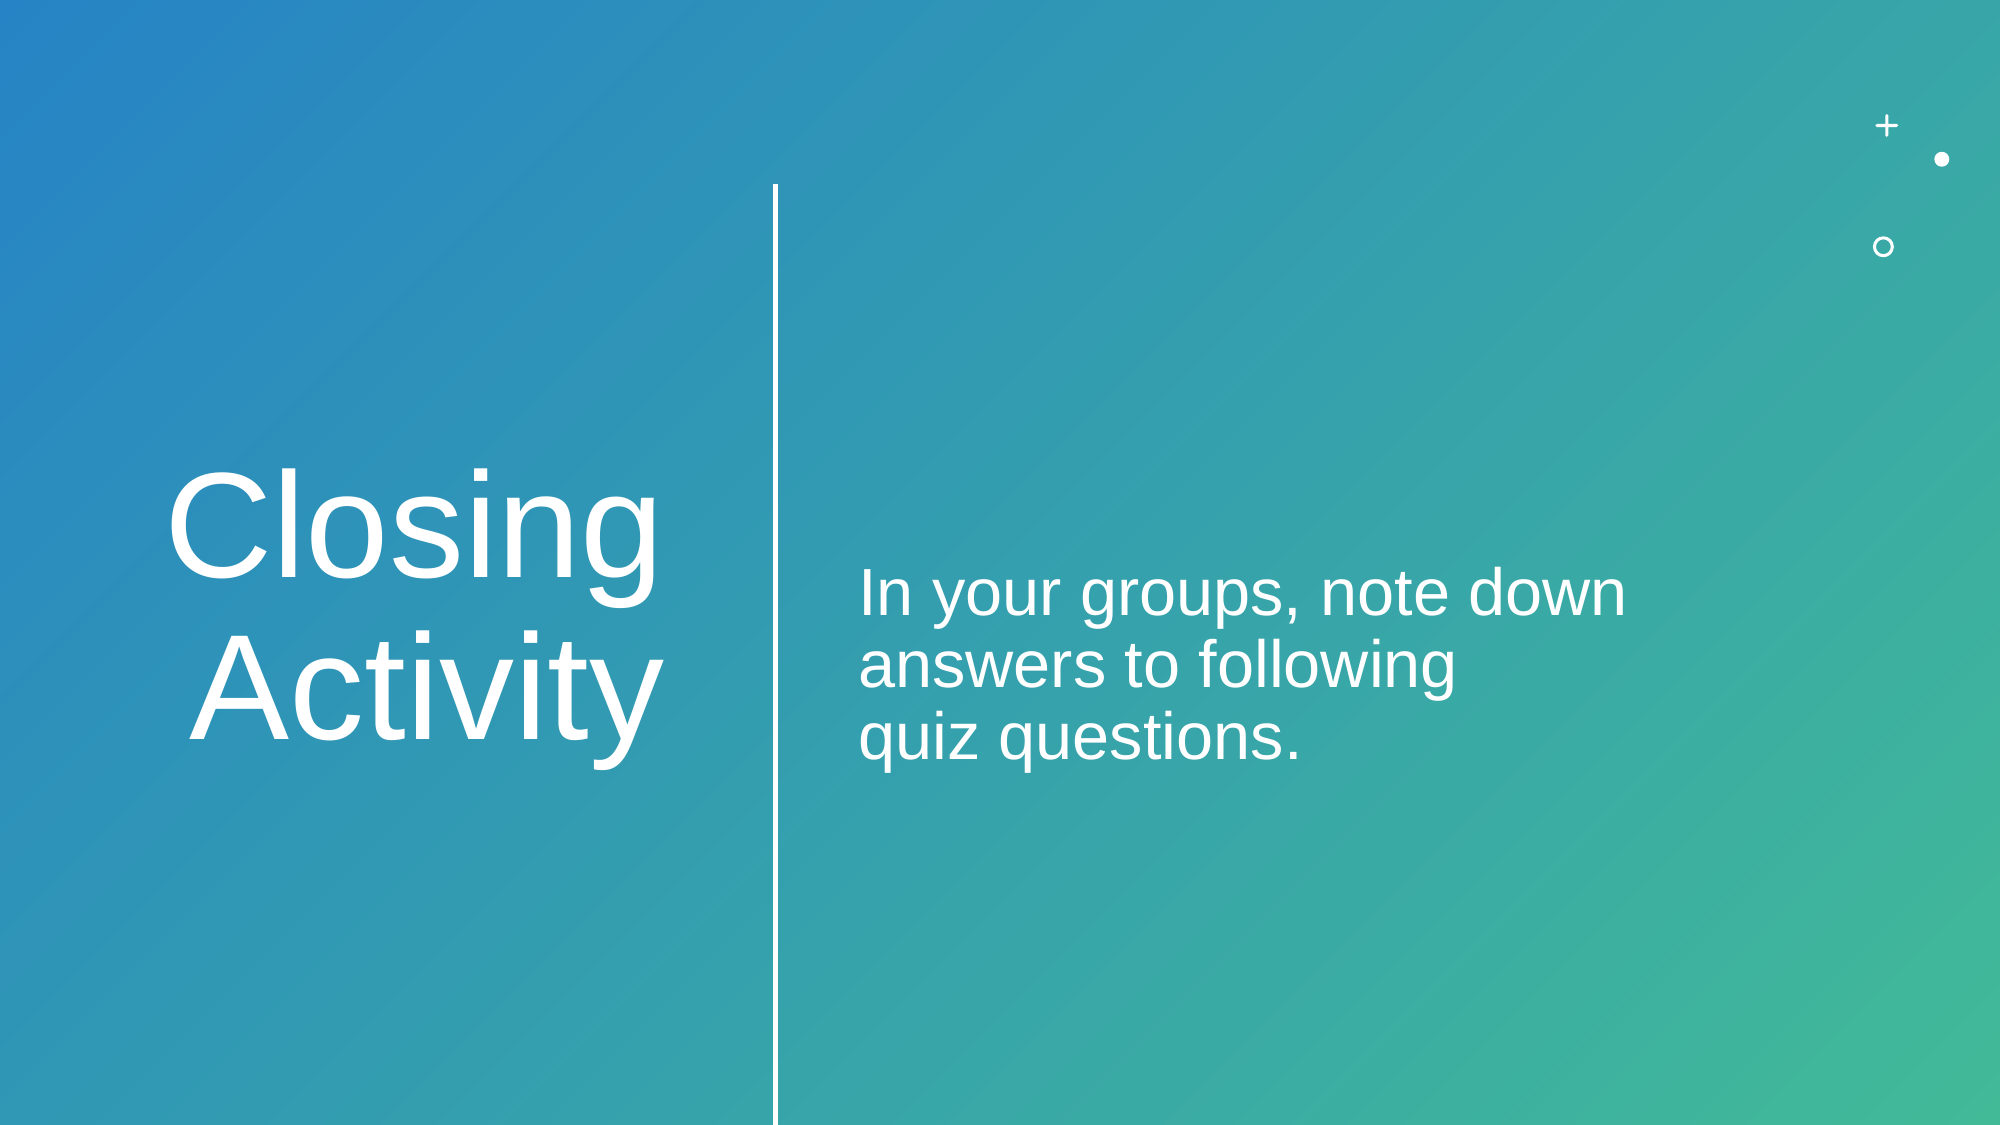

# Closing Activity

In your groups, note down answers to following quiz questions.